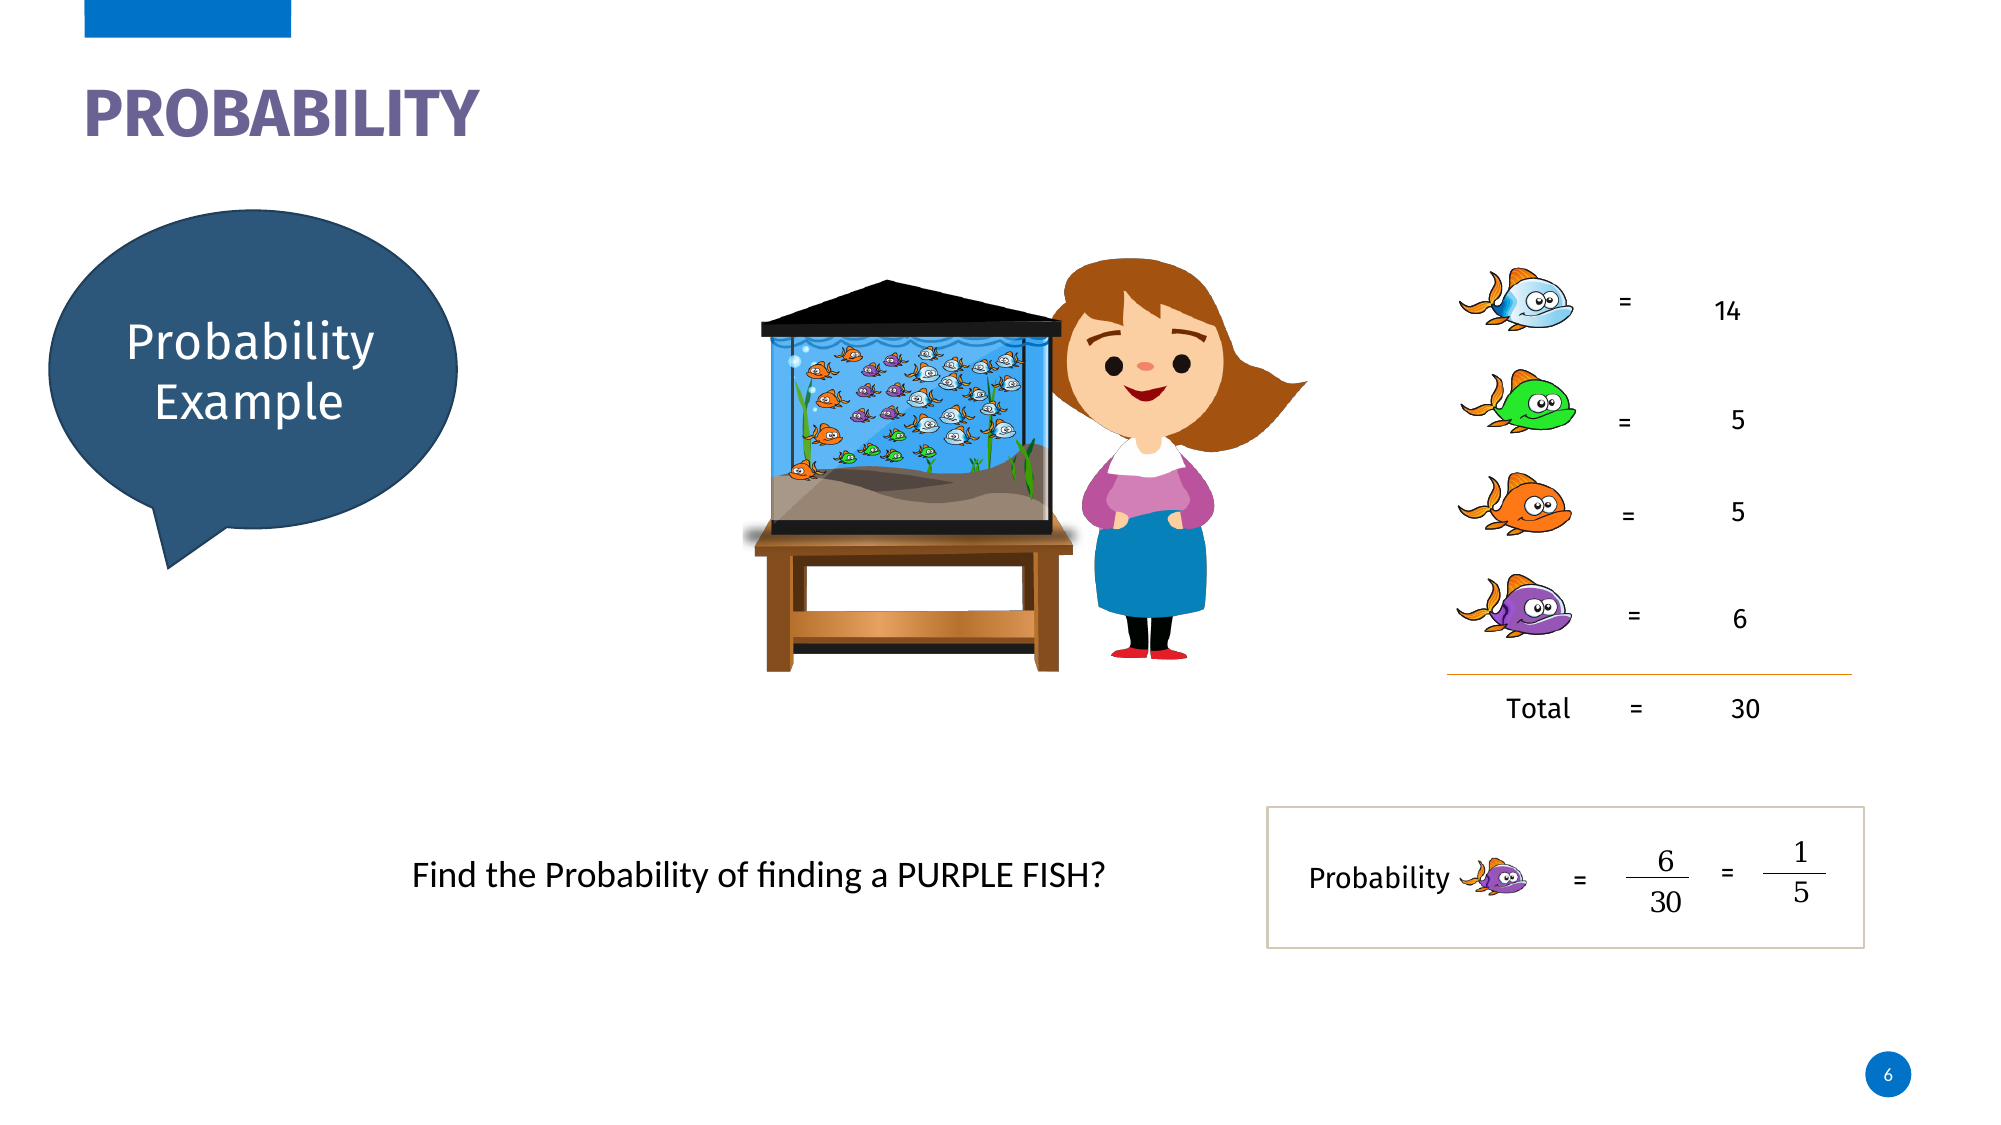

# Probability
Probability  Example

=
14
5
=
5
=
=
6

Total	=
30

1
5
6
30
Find the Probability of finding a PURPLE FISH?

=
Probability
=
6